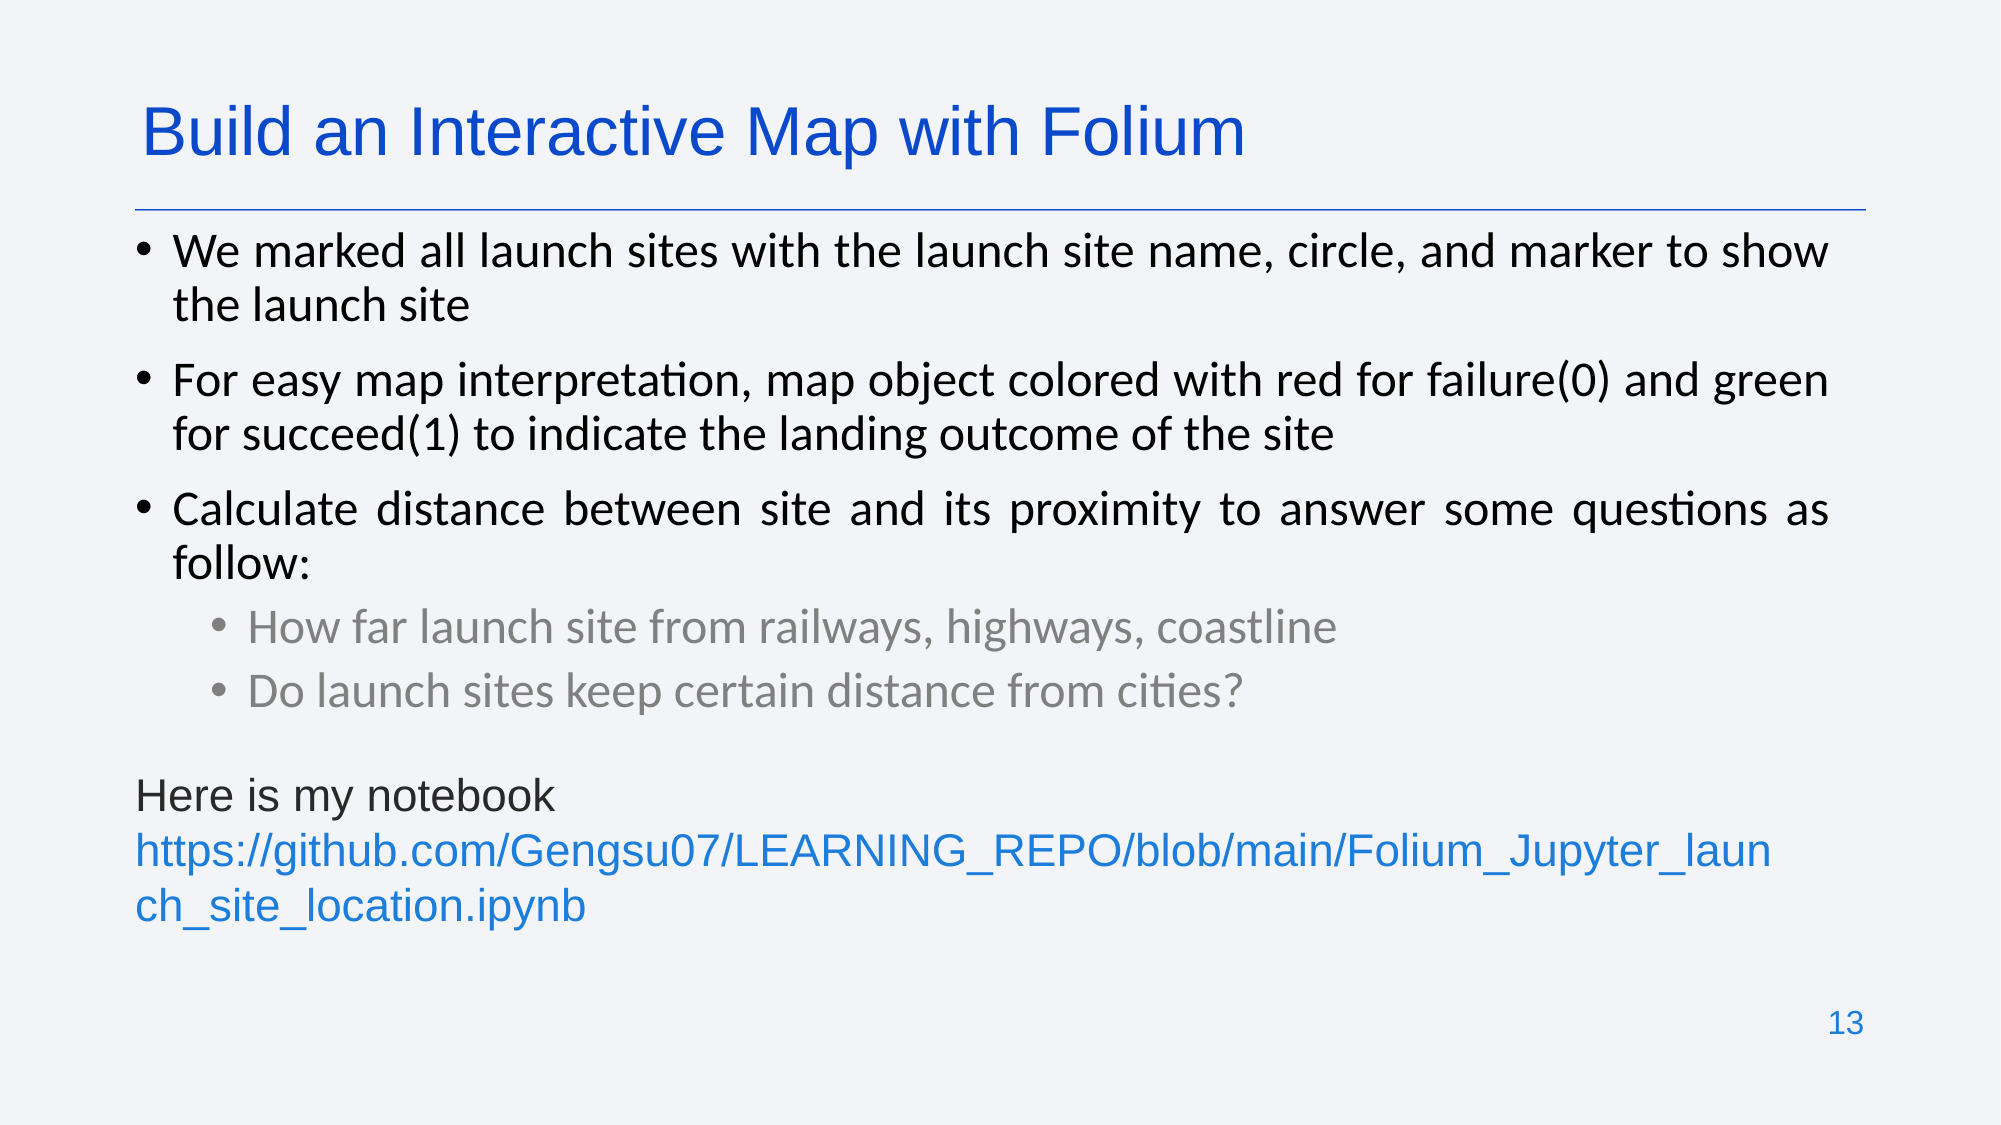

Build an Interactive Map with Folium
We marked all launch sites with the launch site name, circle, and marker to show the launch site
For easy map interpretation, map object colored with red for failure(0) and green for succeed(1) to indicate the landing outcome of the site
Calculate distance between site and its proximity to answer some questions as follow:
How far launch site from railways, highways, coastline
Do launch sites keep certain distance from cities?
Here is my notebook
https://github.com/Gengsu07/LEARNING_REPO/blob/main/Folium_Jupyter_launch_site_location.ipynb
13